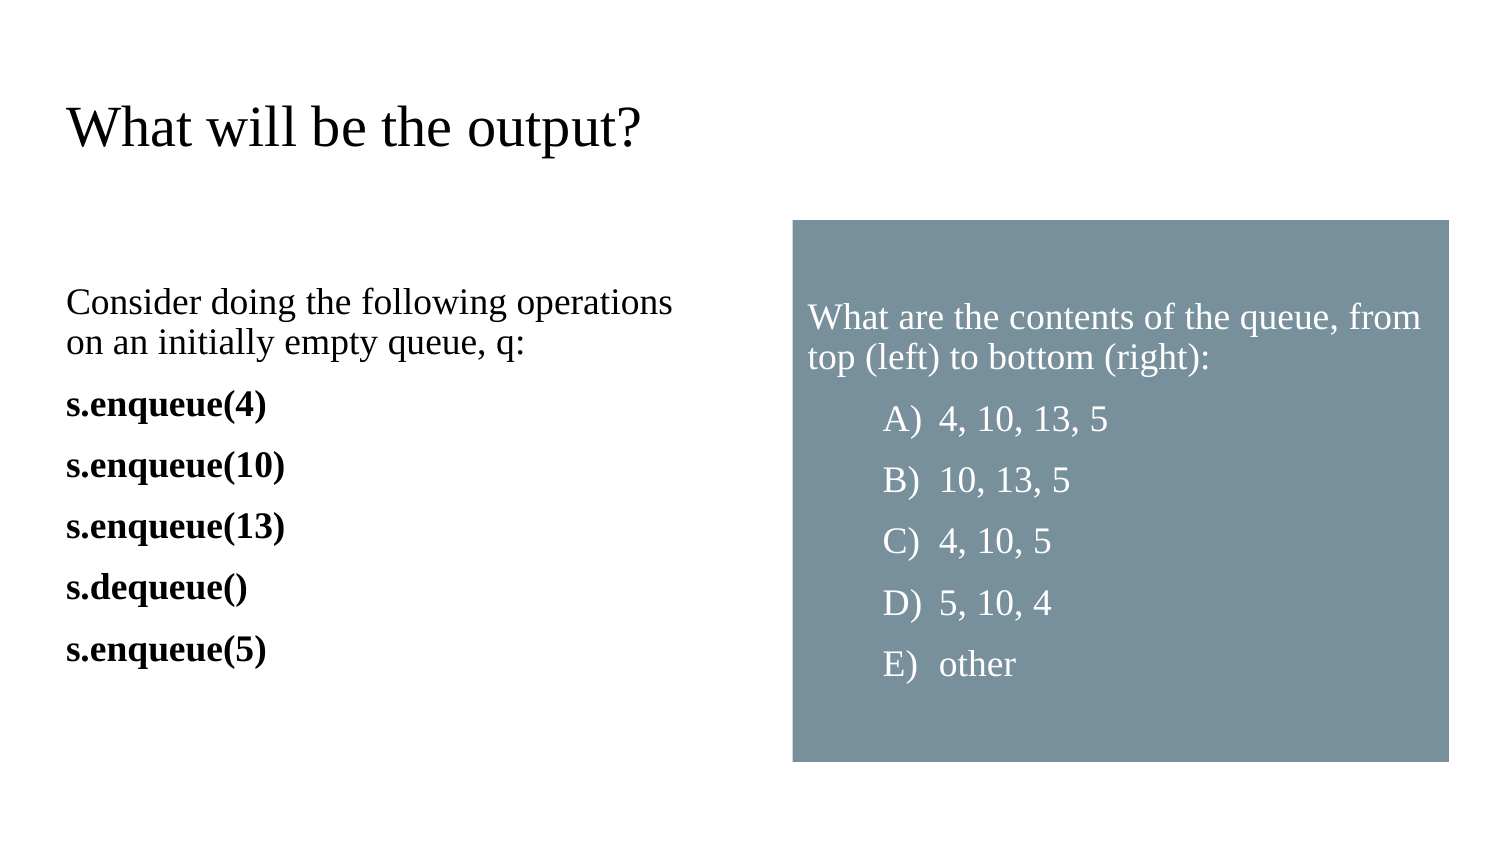

# What will be the output?
What are the contents of the queue, from top (left) to bottom (right):
4, 10, 13, 5
10, 13, 5
4, 10, 5
5, 10, 4
other
Consider doing the following operations on an initially empty queue, q:
s.enqueue(4)
s.enqueue(10)
s.enqueue(13)
s.dequeue()
s.enqueue(5)